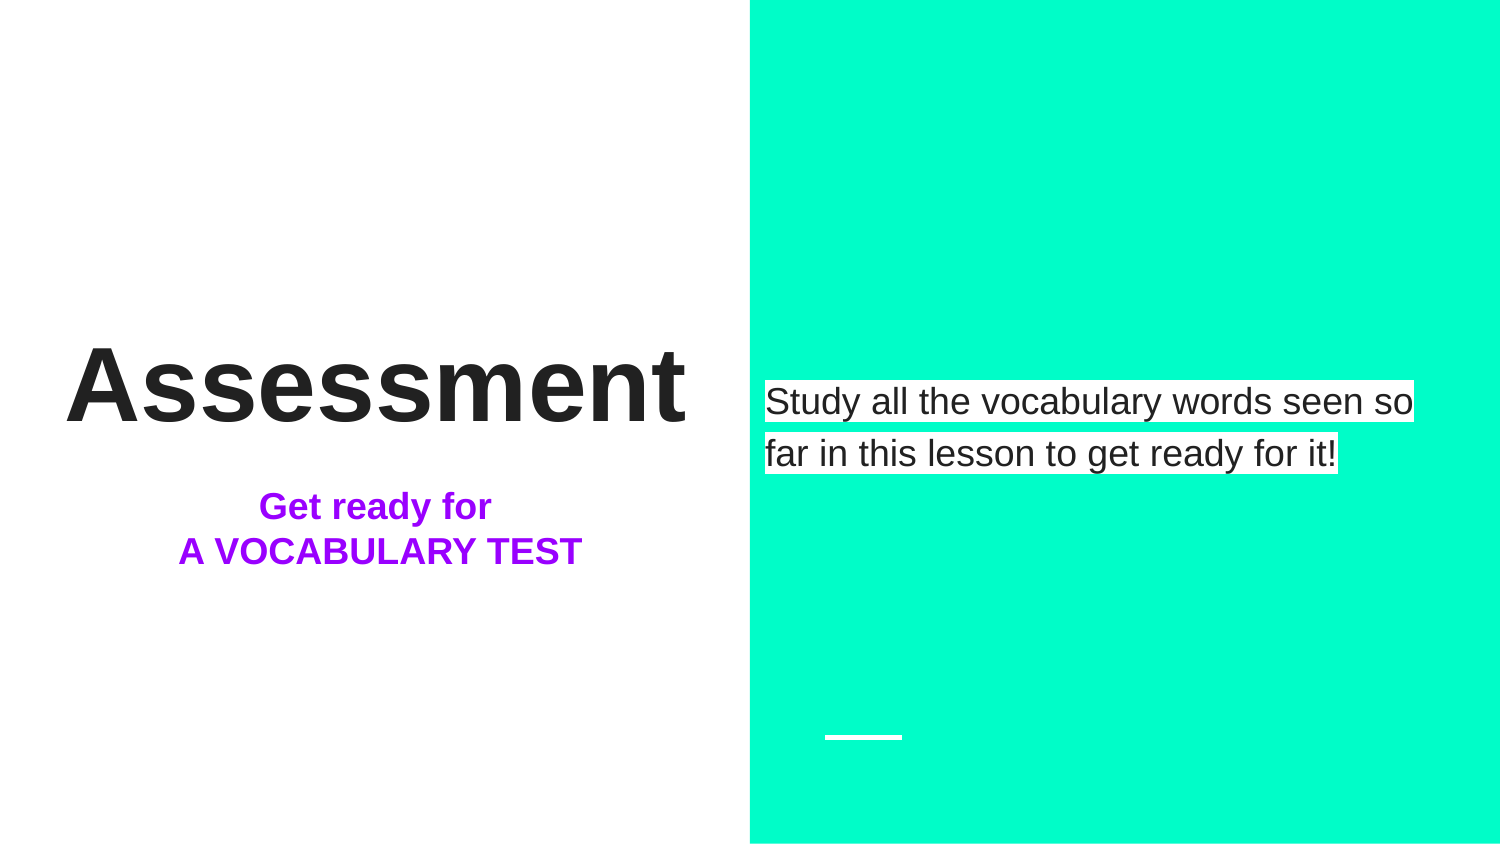

Study all the vocabulary words seen so far in this lesson to get ready for it!
# Assessment
Get ready for
 A VOCABULARY TEST